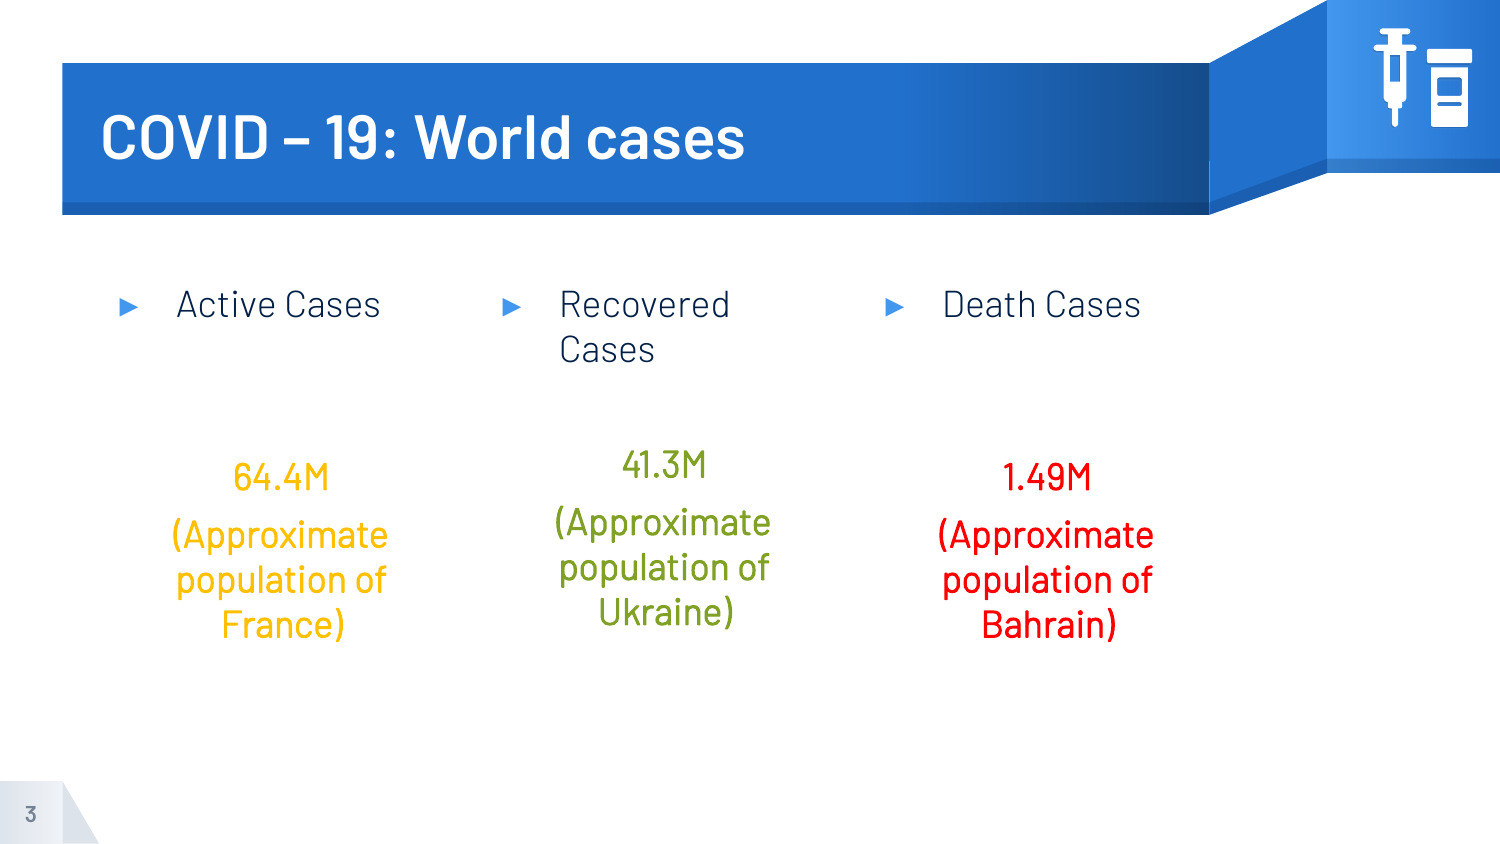

# COVID – 19: World cases
Active Cases

64.4M
(Approximate population of France)
Recovered Cases

41.3M
(Approximate population of Ukraine)
Death Cases

1.49M
(Approximate population of Bahrain)
3